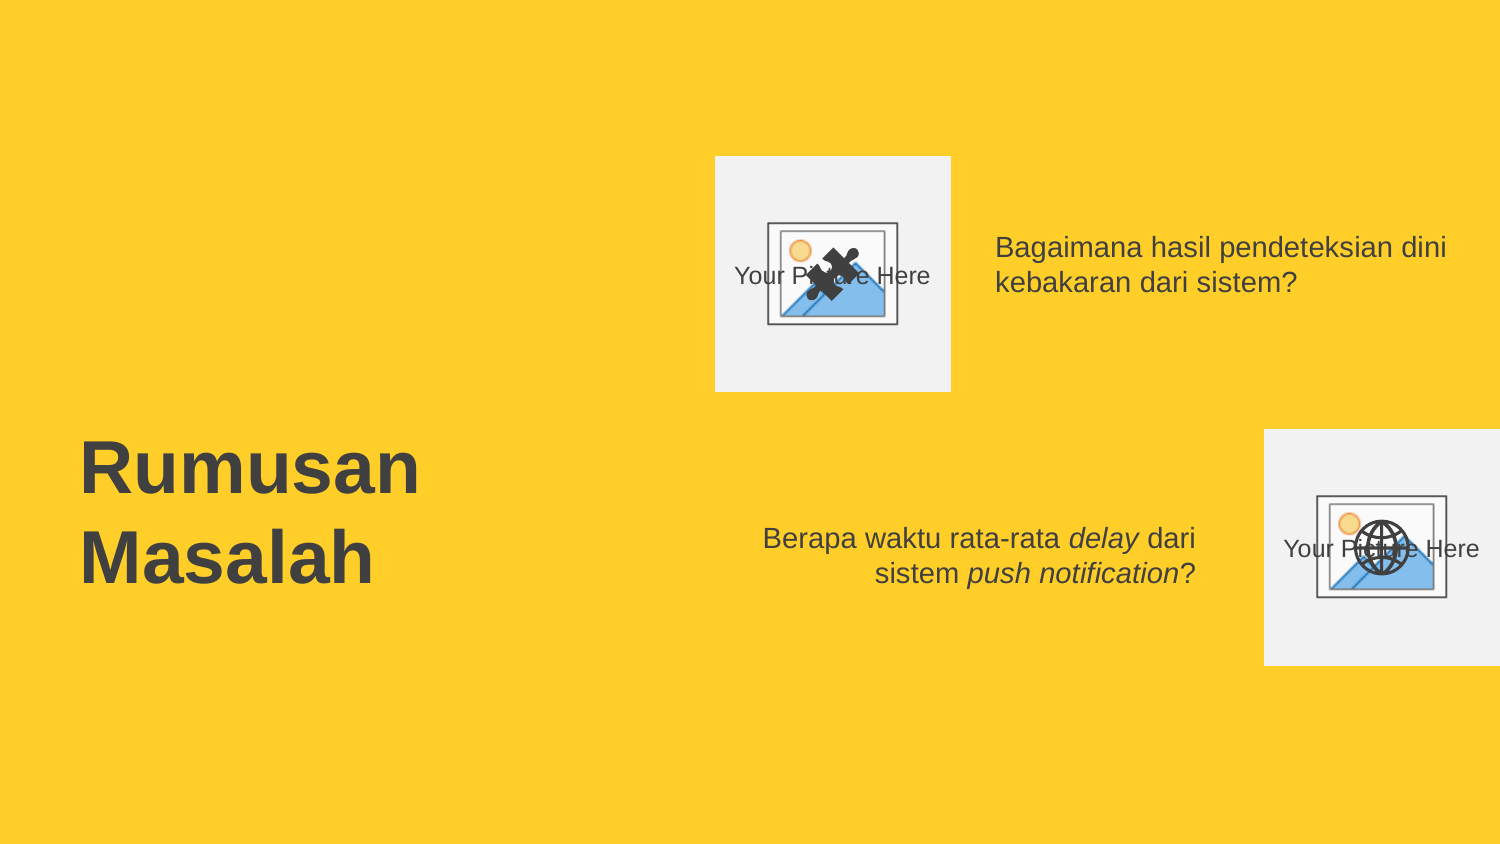

Bagaimana hasil pendeteksian dini kebakaran dari sistem?

Rumusan Masalah

Berapa waktu rata-rata delay dari sistem push notification?